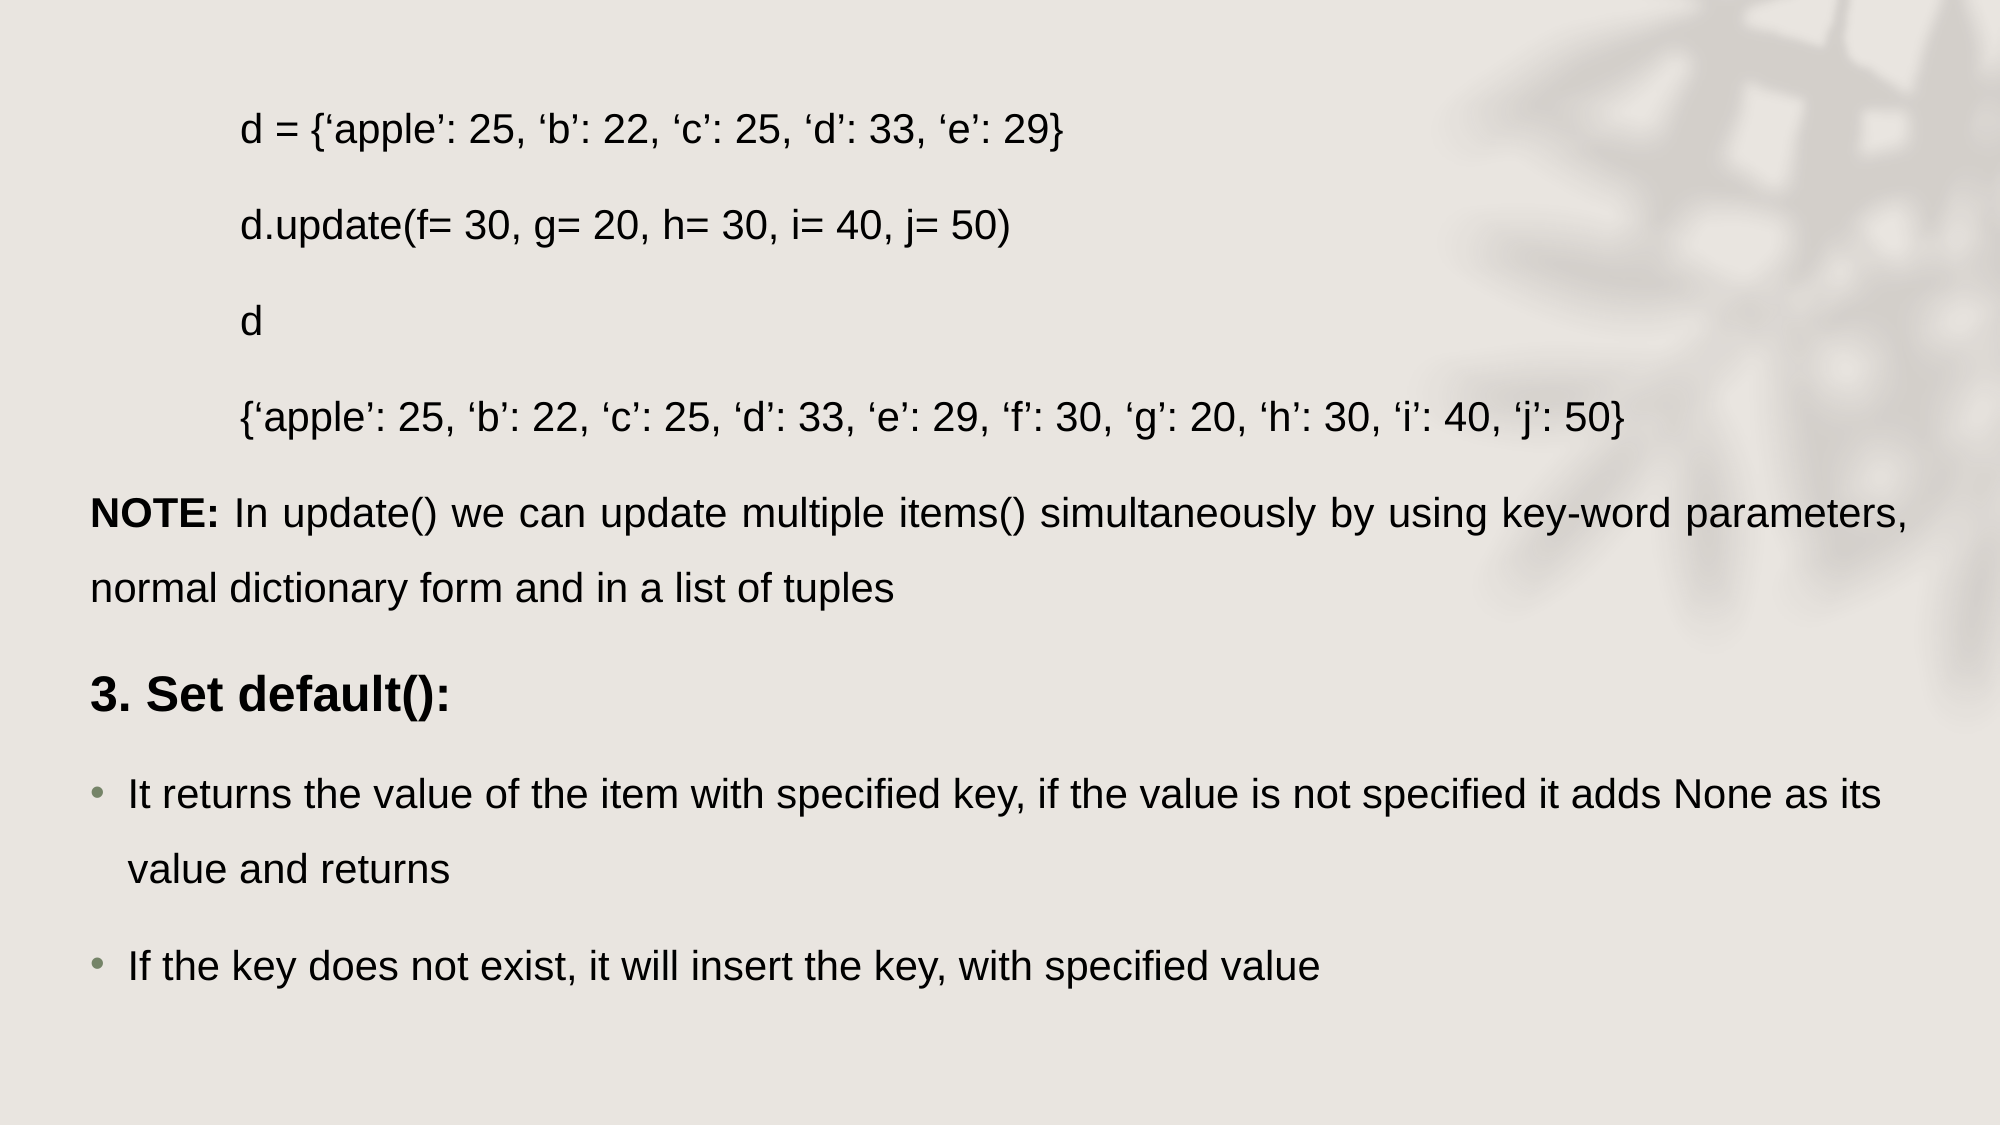

d = {‘apple’: 25, ‘b’: 22, ‘c’: 25, ‘d’: 33, ‘e’: 29}
	d.update(f= 30, g= 20, h= 30, i= 40, j= 50)
	d
	{‘apple’: 25, ‘b’: 22, ‘c’: 25, ‘d’: 33, ‘e’: 29, ‘f’: 30, ‘g’: 20, ‘h’: 30, ‘i’: 40, ‘j’: 50}
NOTE: In update() we can update multiple items() simultaneously by using key-word parameters, normal dictionary form and in a list of tuples
3. Set default():
It returns the value of the item with specified key, if the value is not specified it adds None as its value and returns
If the key does not exist, it will insert the key, with specified value